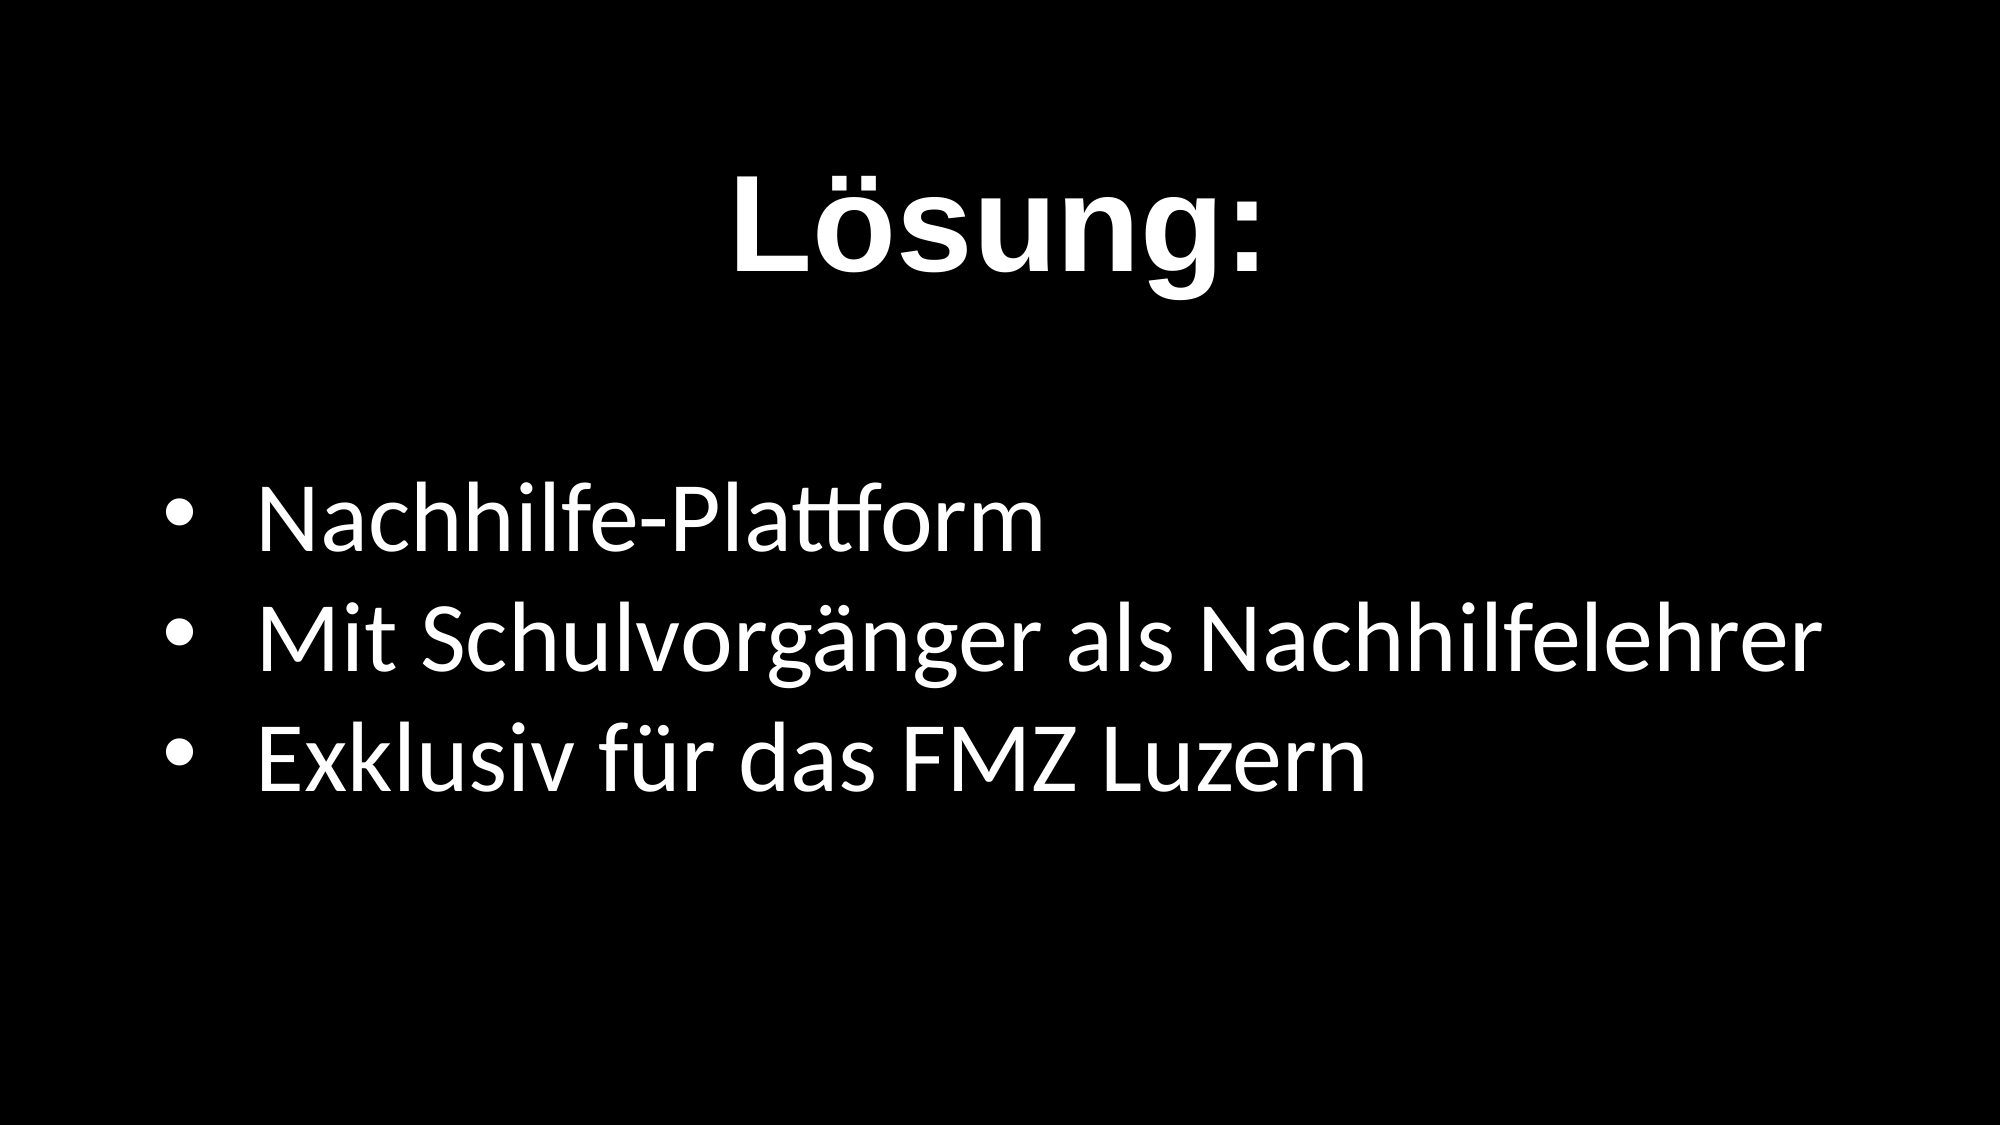

Lösung:
#
Nachhilfe-Plattform
Mit Schulvorgänger als Nachhilfelehrer
Exklusiv für das FMZ Luzern